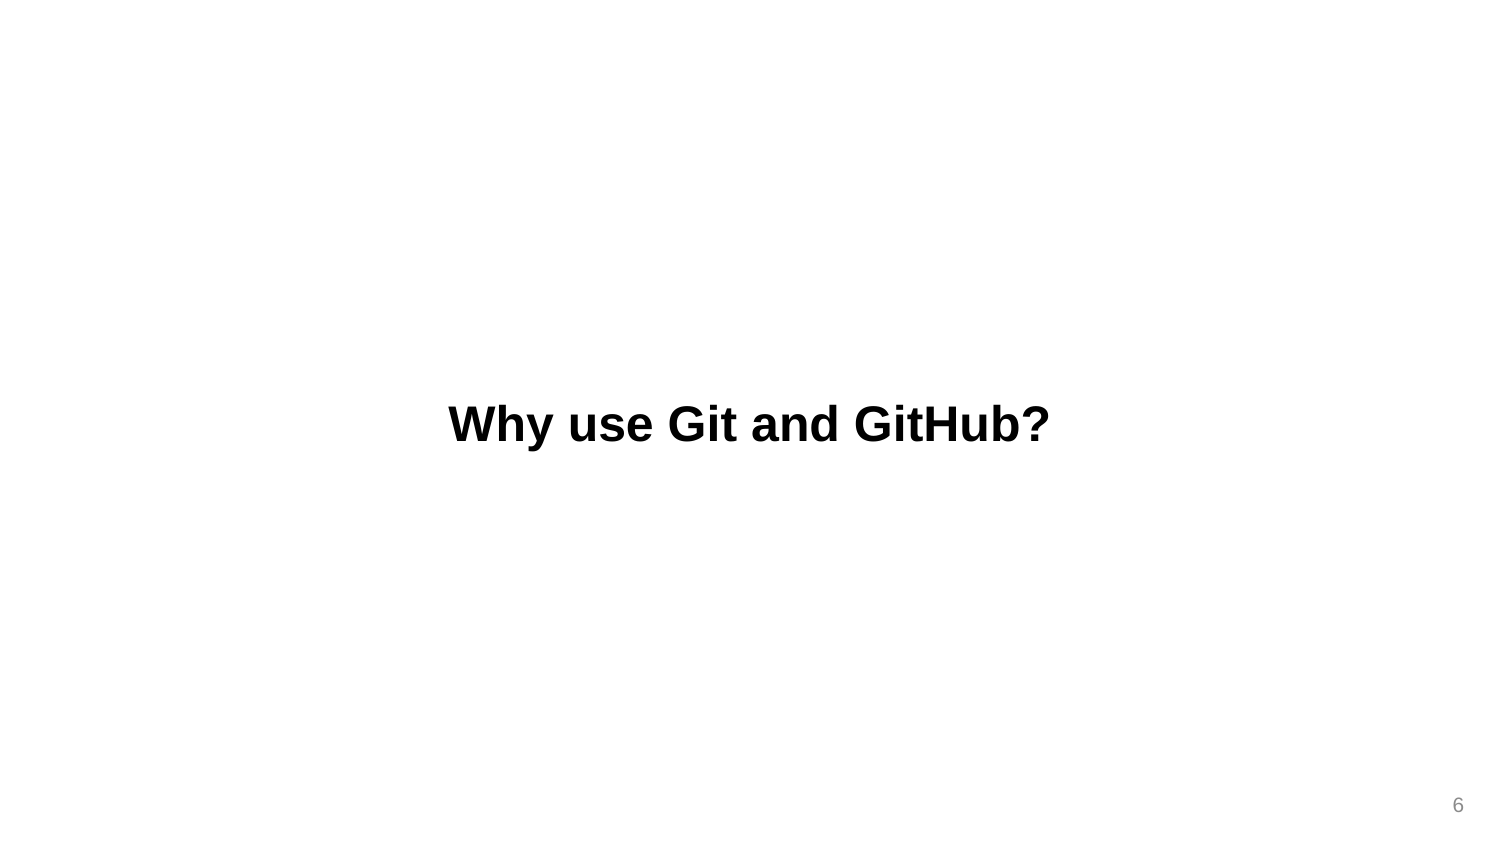

# Why use Git and GitHub?
6